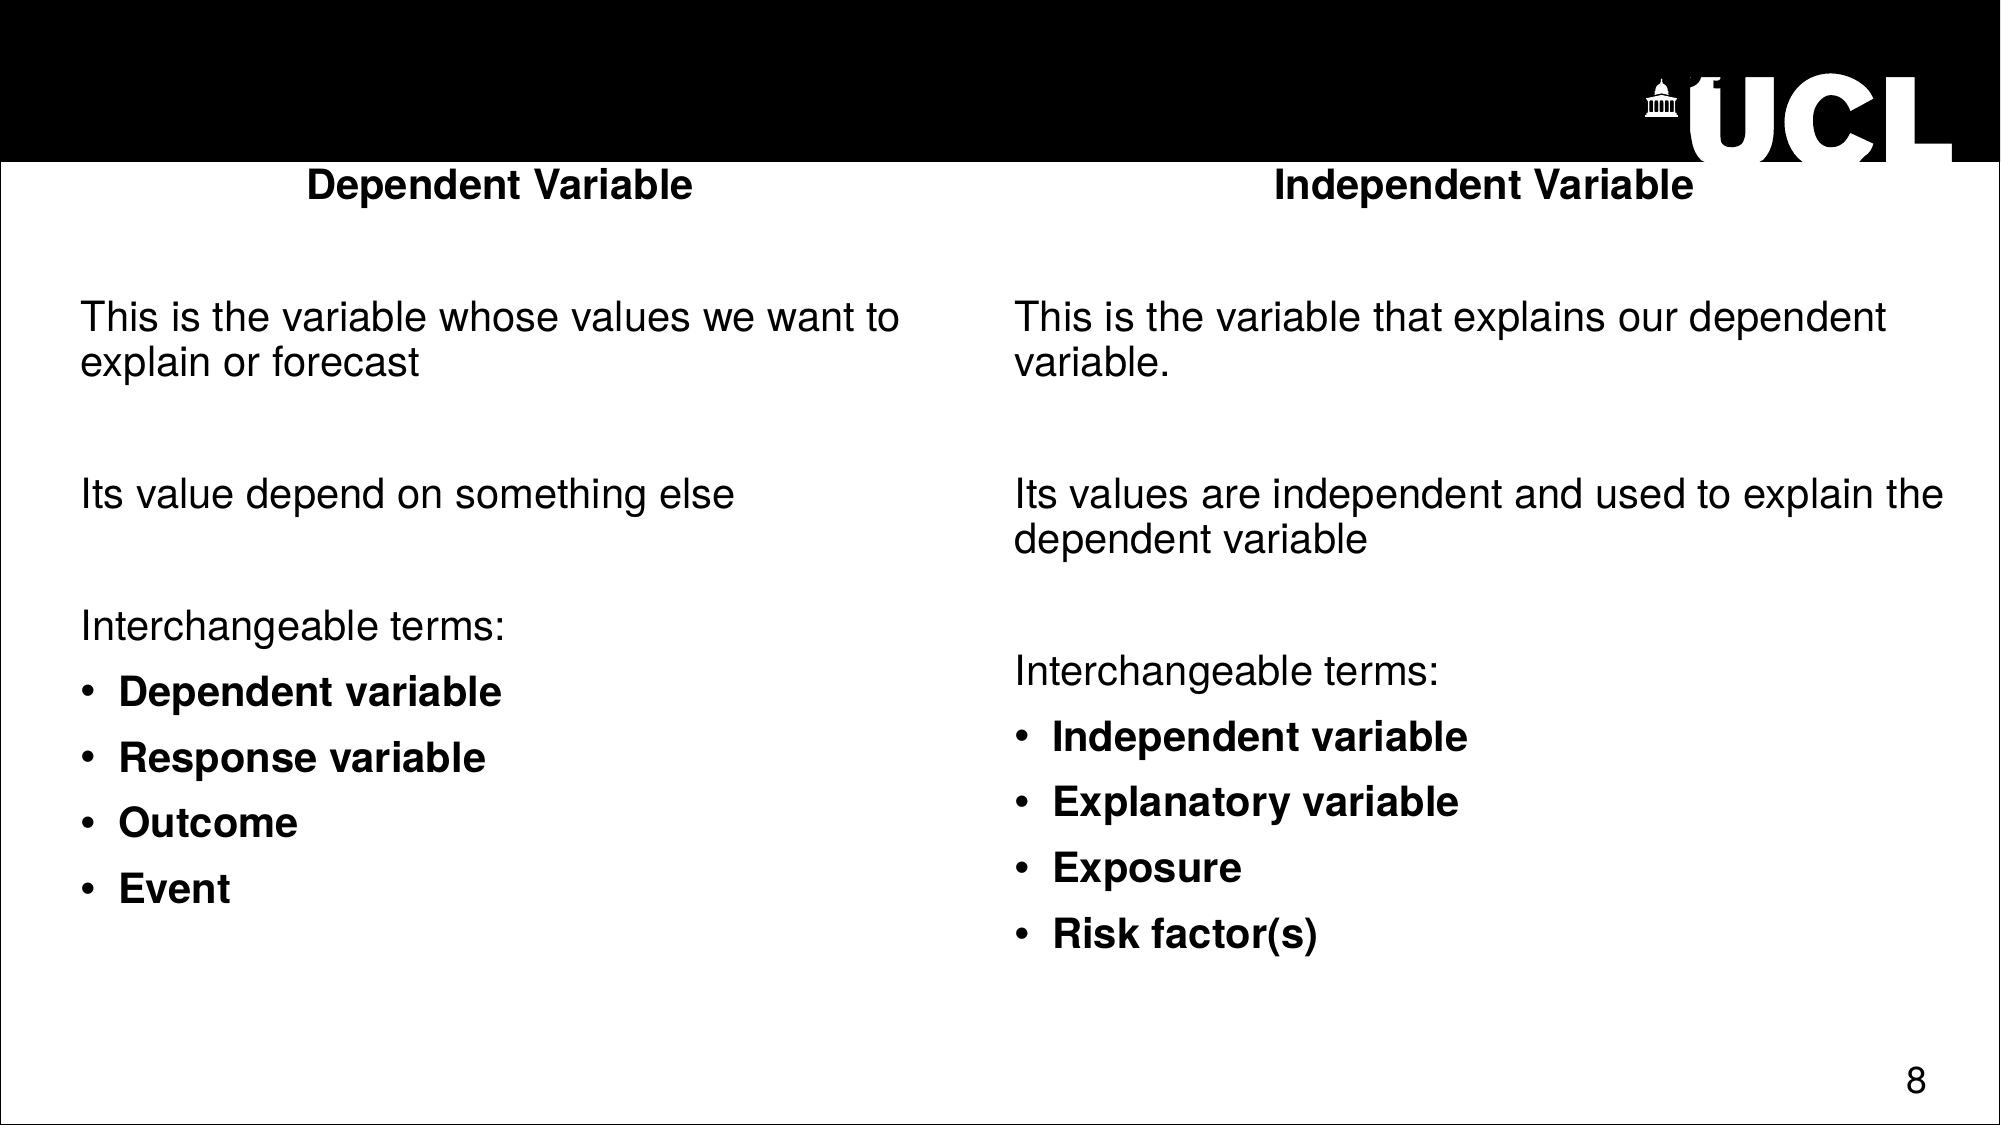

Let us clear the air with some terminology

Dependent Variable

This is the variable whose values we want to explain or forecast

Its value depend on something else

Interchangeable terms:
Dependent variable
Response variable
Outcome
Event
Independent Variable

This is the variable that explains our dependent variable.

Its values are independent and used to explain the dependent variable

Interchangeable terms:
Independent variable
Explanatory variable
Exposure
Risk factor(s)
8